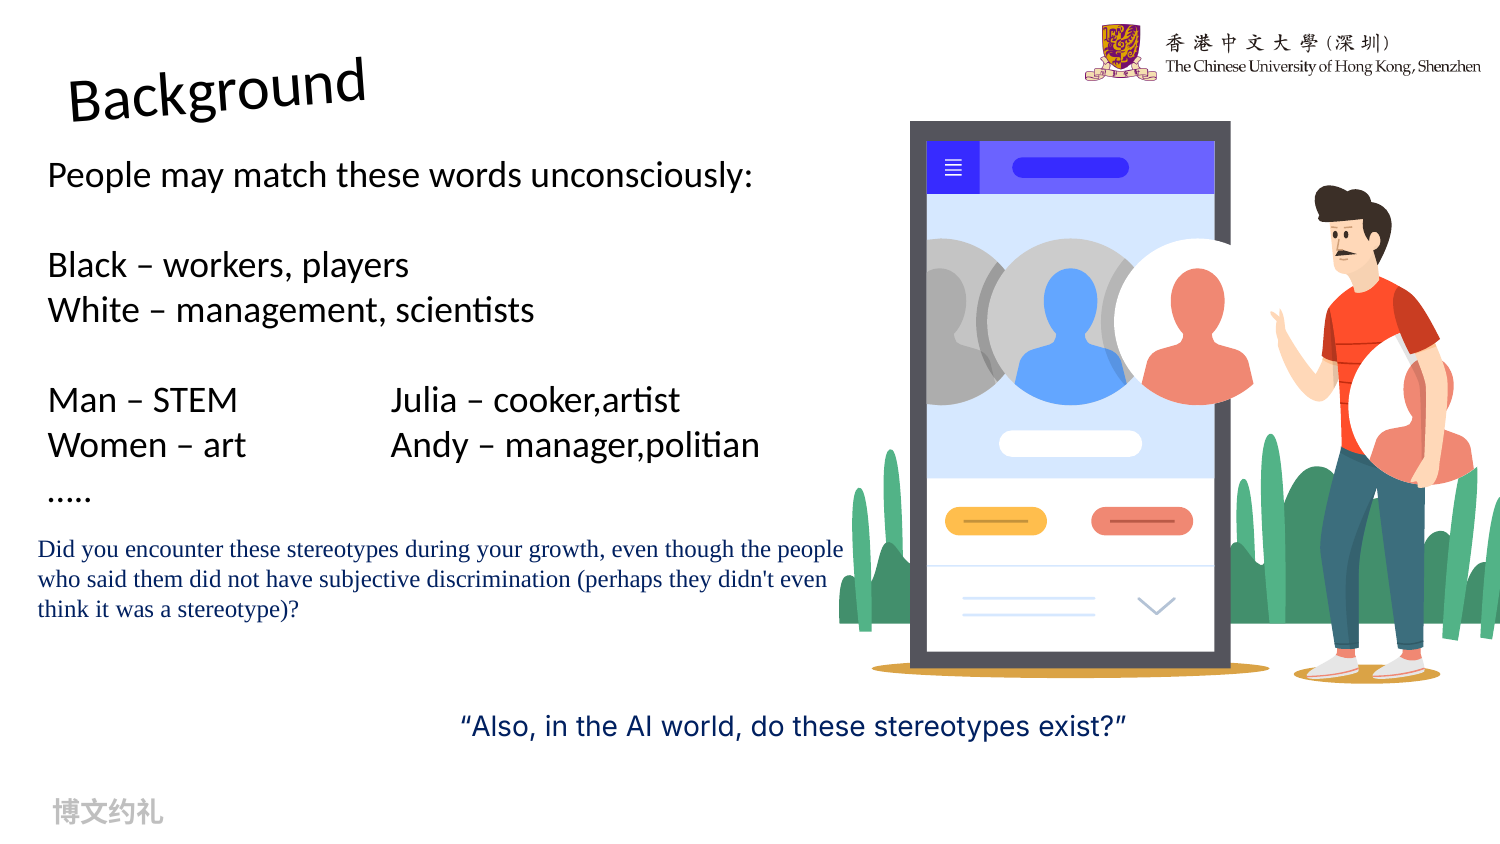

Background

People may match these words unconsciously:

Black – workers, players
White – management, scientists

Man – STEM                  Julia – cooker,artist
Women – art                 Andy – manager,politian
…..
Did you encounter these stereotypes during your growth, even though the people who said them did not have subjective discrimination (perhaps they didn't even think it was a stereotype)?
“Also, in the AI world, do these stereotypes exist?”